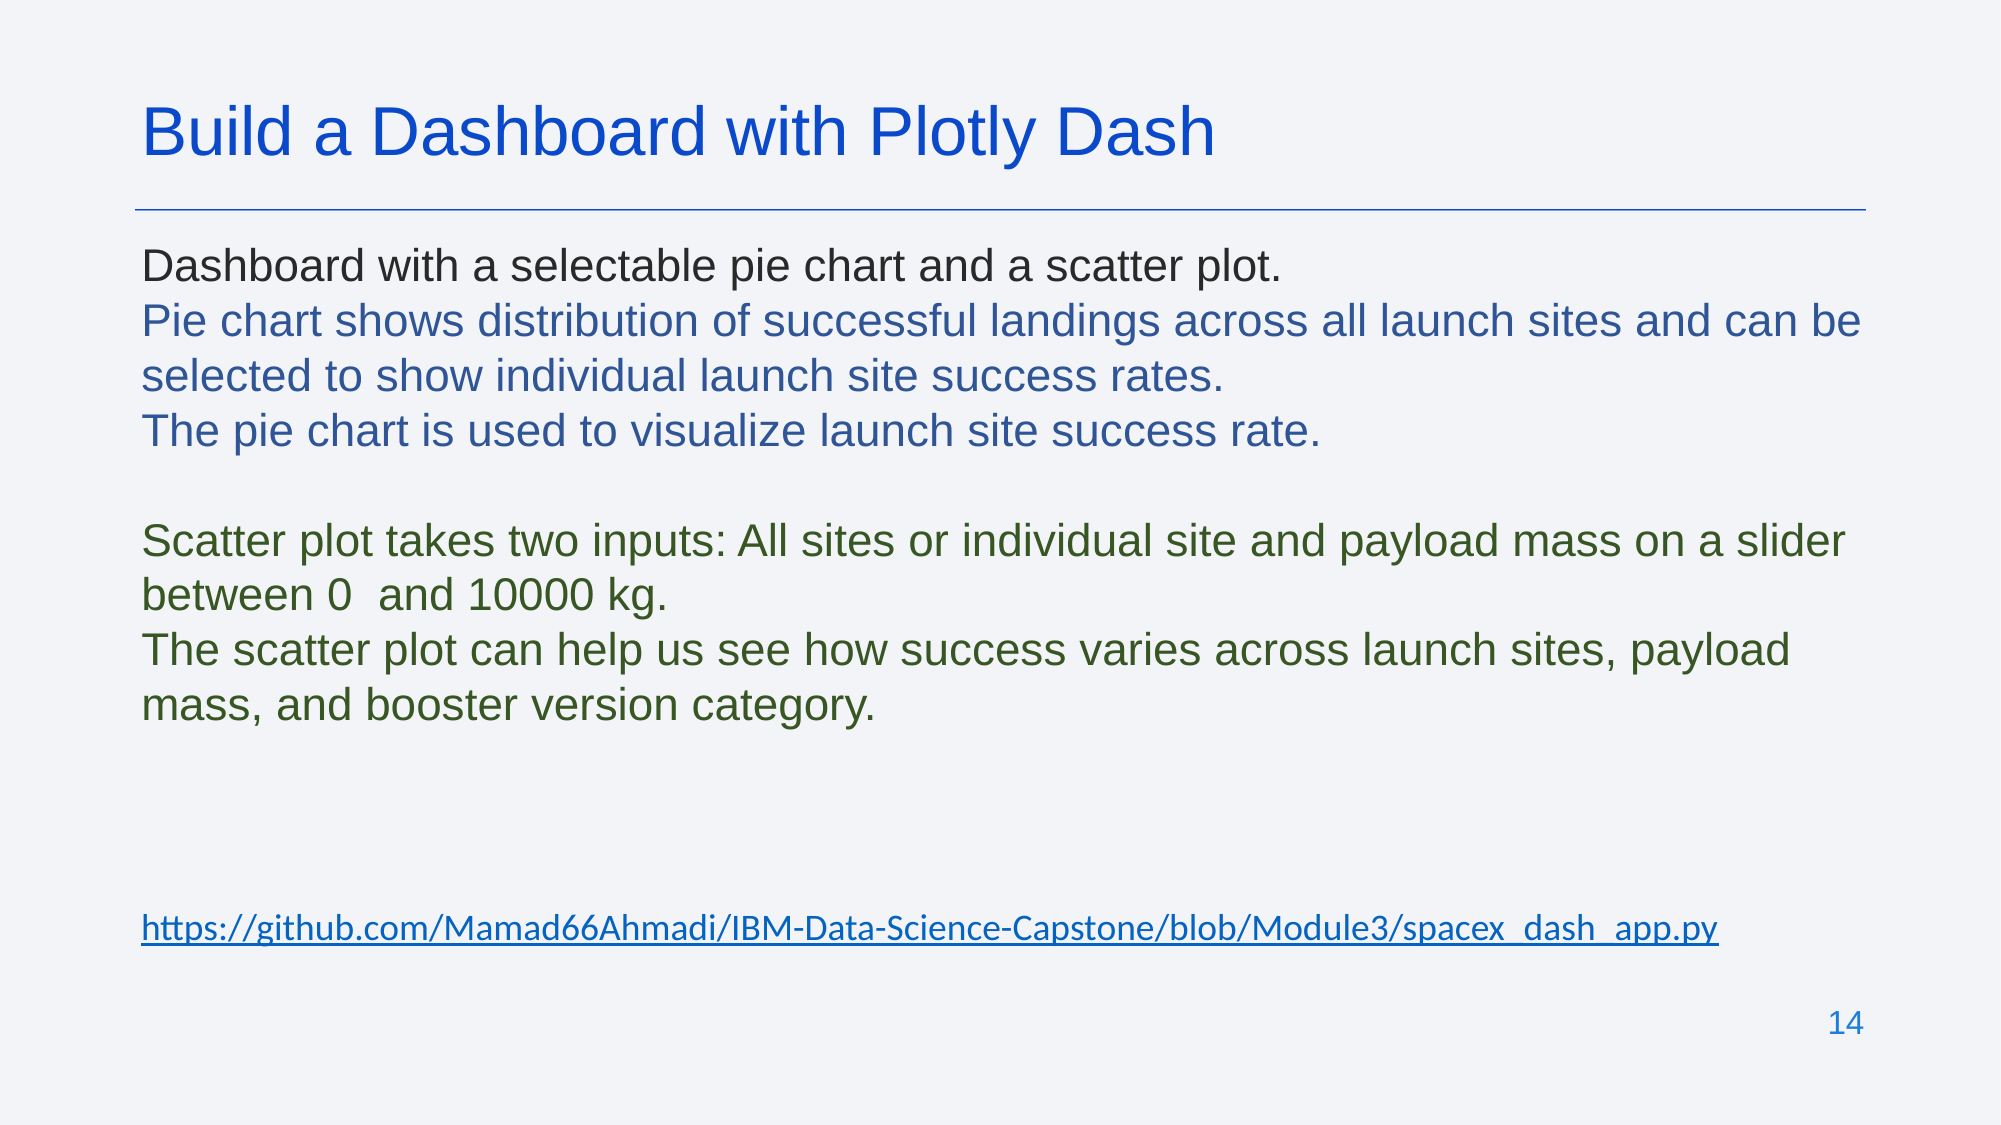

Build a Dashboard with Plotly Dash
Dashboard with a selectable pie chart and a scatter plot.
Pie chart shows distribution of successful landings across all launch sites and can be selected to show individual launch site success rates.
The pie chart is used to visualize launch site success rate.

Scatter plot takes two inputs: All sites or individual site and payload mass on a slider between 0  and 10000 kg.
The scatter plot can help us see how success varies across launch sites, payload mass, and booster version category.

https://github.com/Mamad66Ahmadi/IBM-Data-Science-Capstone/blob/Module3/spacex_dash_app.py
14